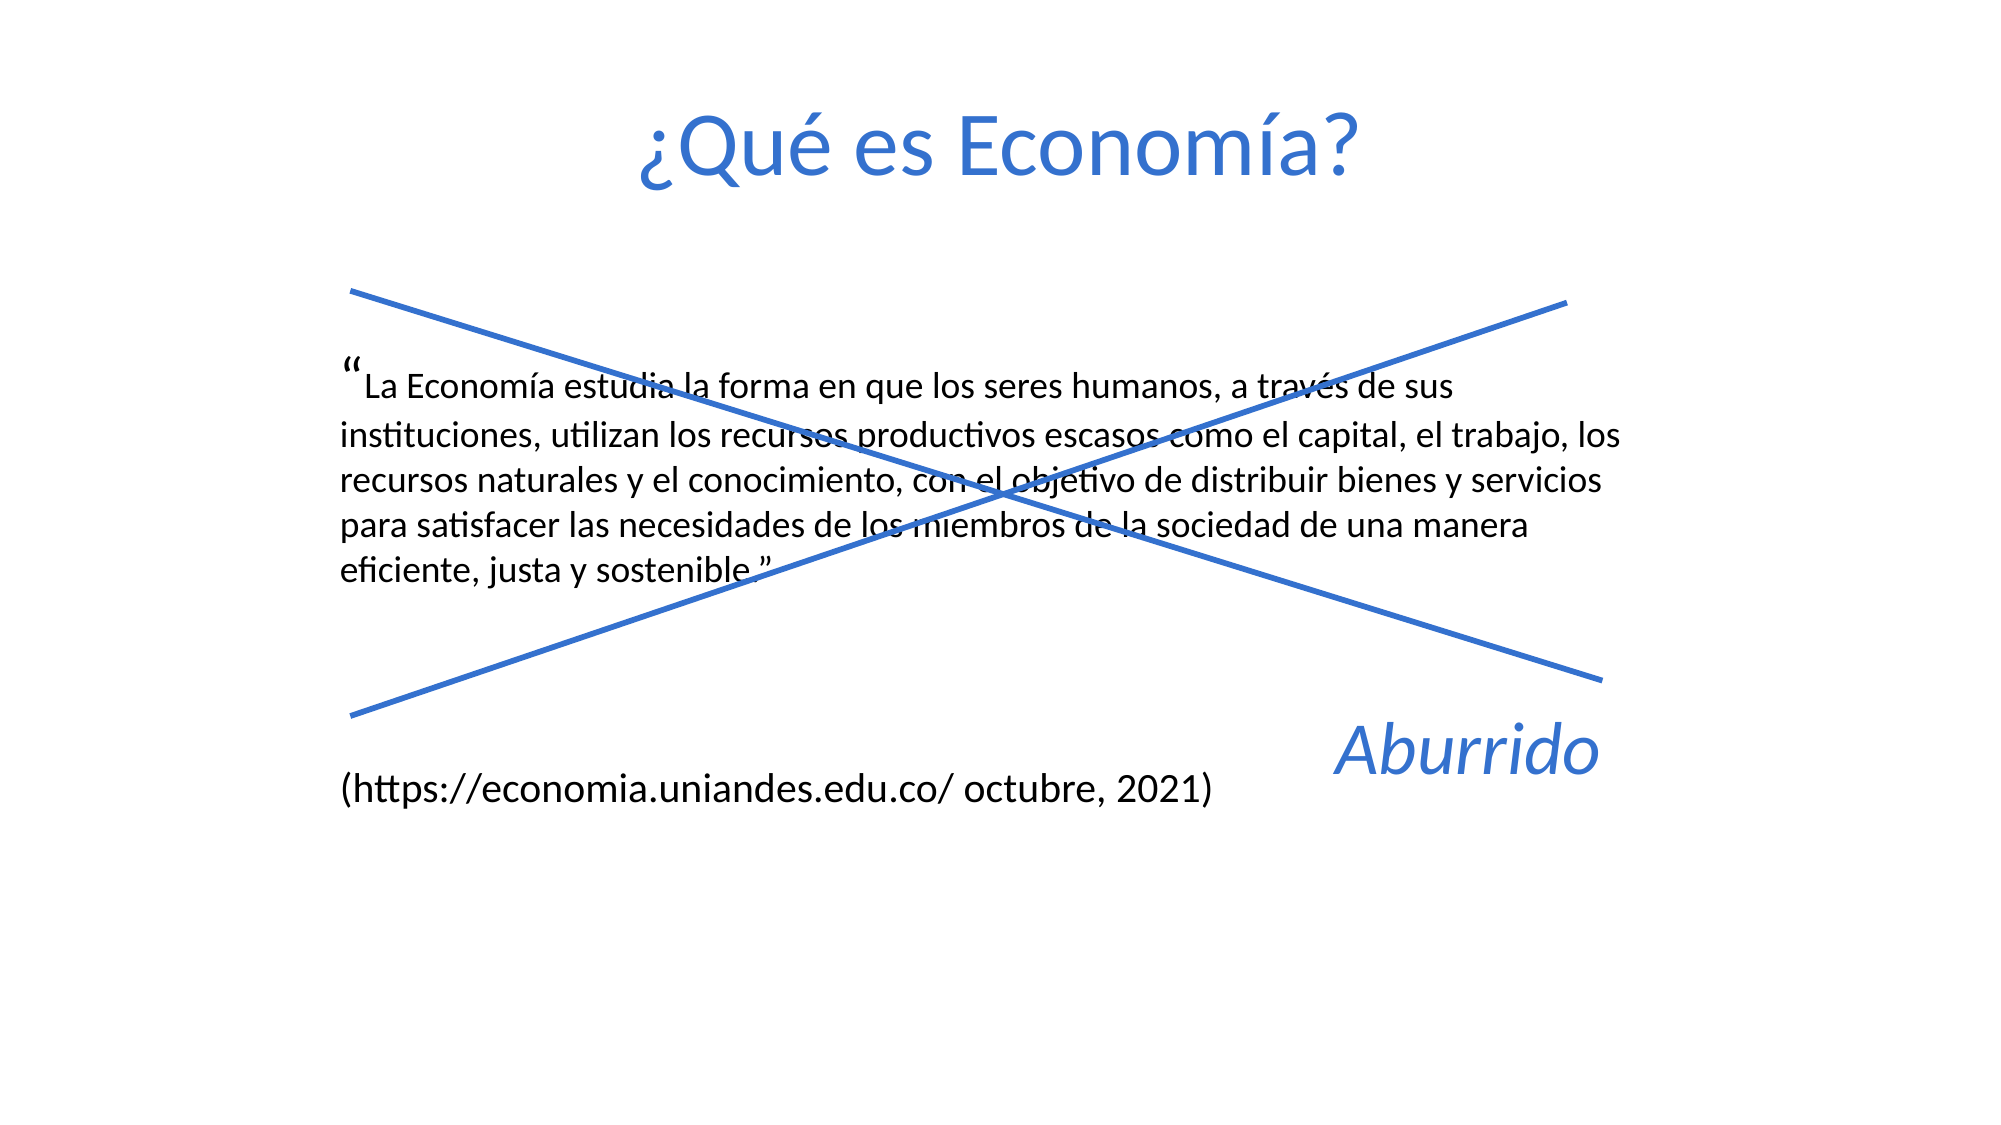

¿Qué es Economía?
“La Economía estudia la forma en que los seres humanos, a través de sus instituciones, utilizan los recursos productivos escasos como el capital, el trabajo, los recursos naturales y el conocimiento, con el objetivo de distribuir bienes y servicios para satisfacer las necesidades de los miembros de la sociedad de una manera eficiente, justa y sostenible.”

(https://economia.uniandes.edu.co/ octubre, 2021)
Aburrido